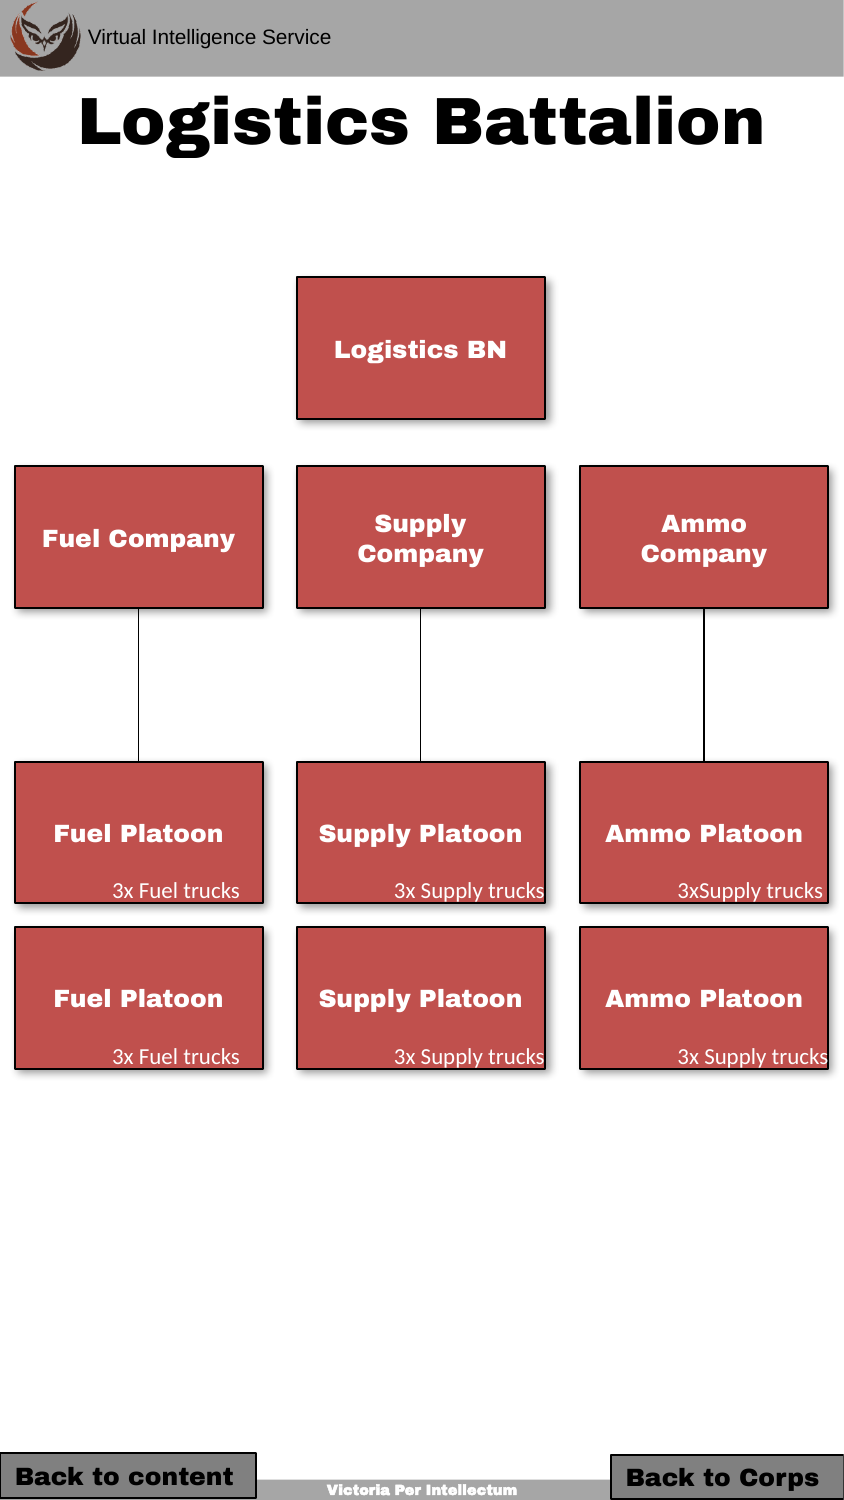

# Logistics Battalion
Logistics BN
Fuel Company
Supply Company
Ammo Company
Fuel Platoon
3x Fuel trucks
Supply Platoon
3x Supply trucks
Ammo Platoon
3xSupply trucks
Fuel Platoon
3x Fuel trucks
Supply Platoon
3x Supply trucks
Ammo Platoon
3x Supply trucks
Back to content
Back to Corps